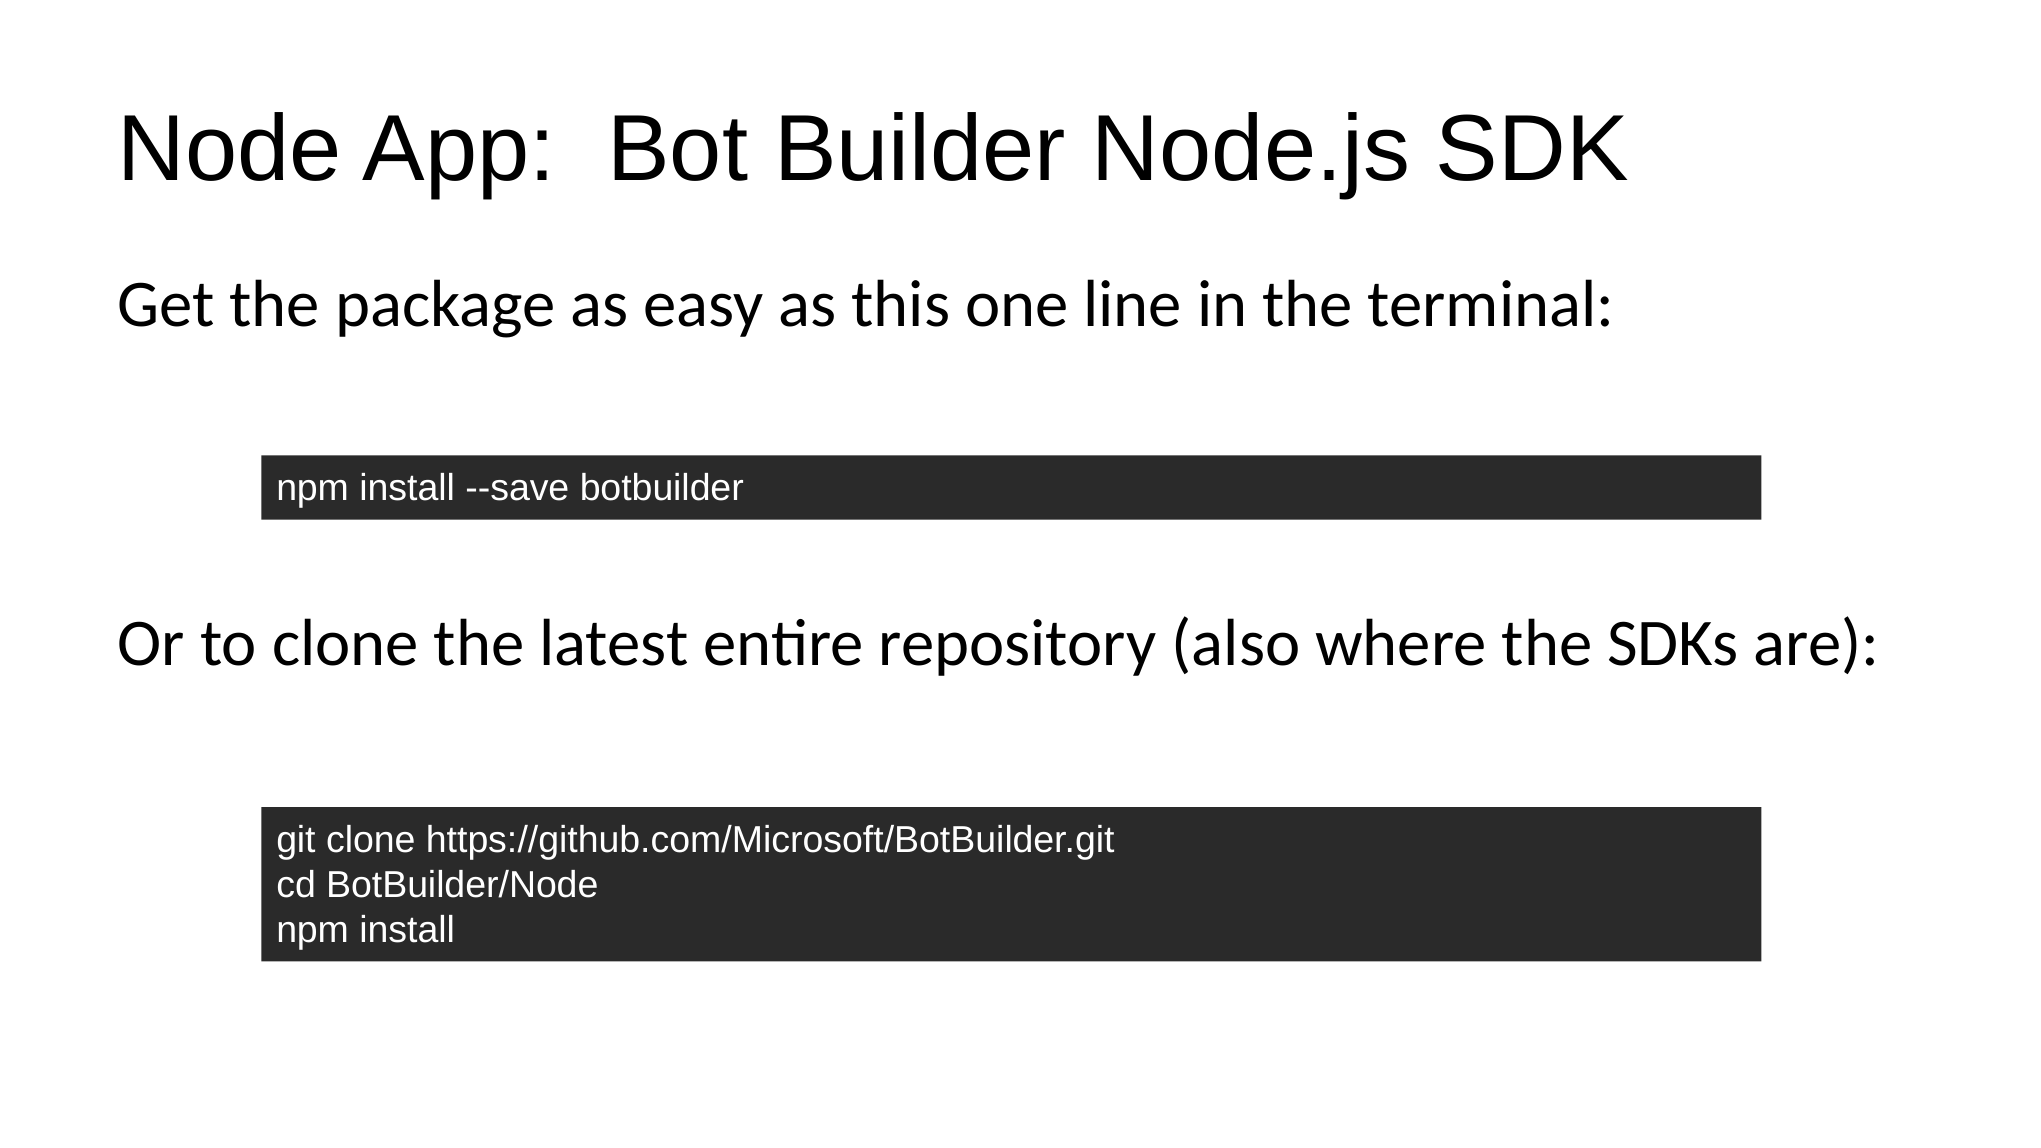

# Node App:  Bot Builder Node.js SDK
Get the package as easy as this one line in the terminal:

npm install --save botbuilder
Or to clone the latest entire repository (also where the SDKs are):

git clone https://github.com/Microsoft/BotBuilder.git
cd BotBuilder/Node
npm install